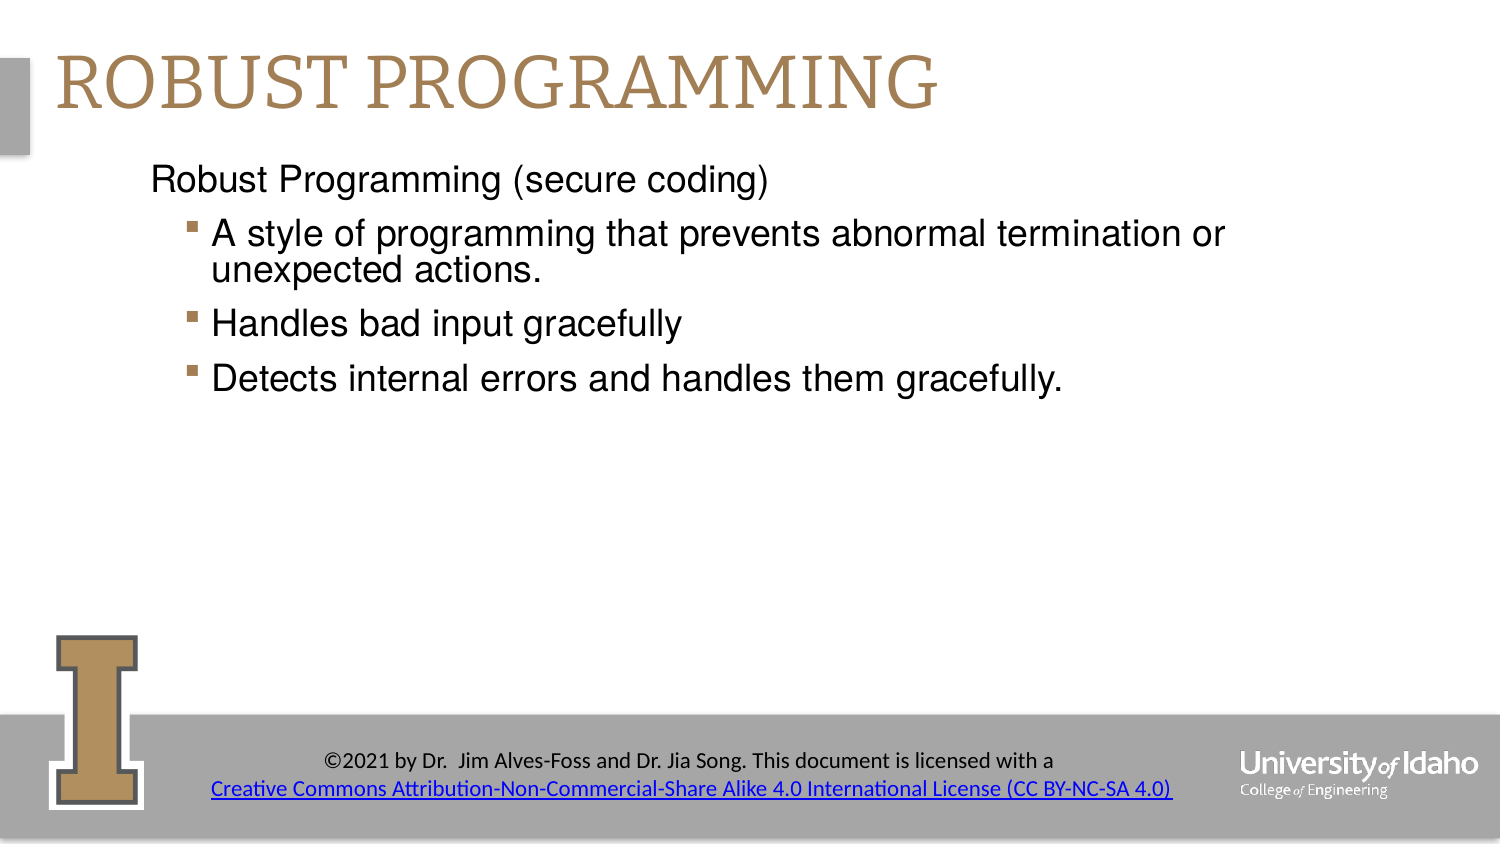

# robust programming
Robust Programming (secure coding)
A style of programming that prevents abnormal termination or unexpected actions.
Handles bad input gracefully
Detects internal errors and handles them gracefully.